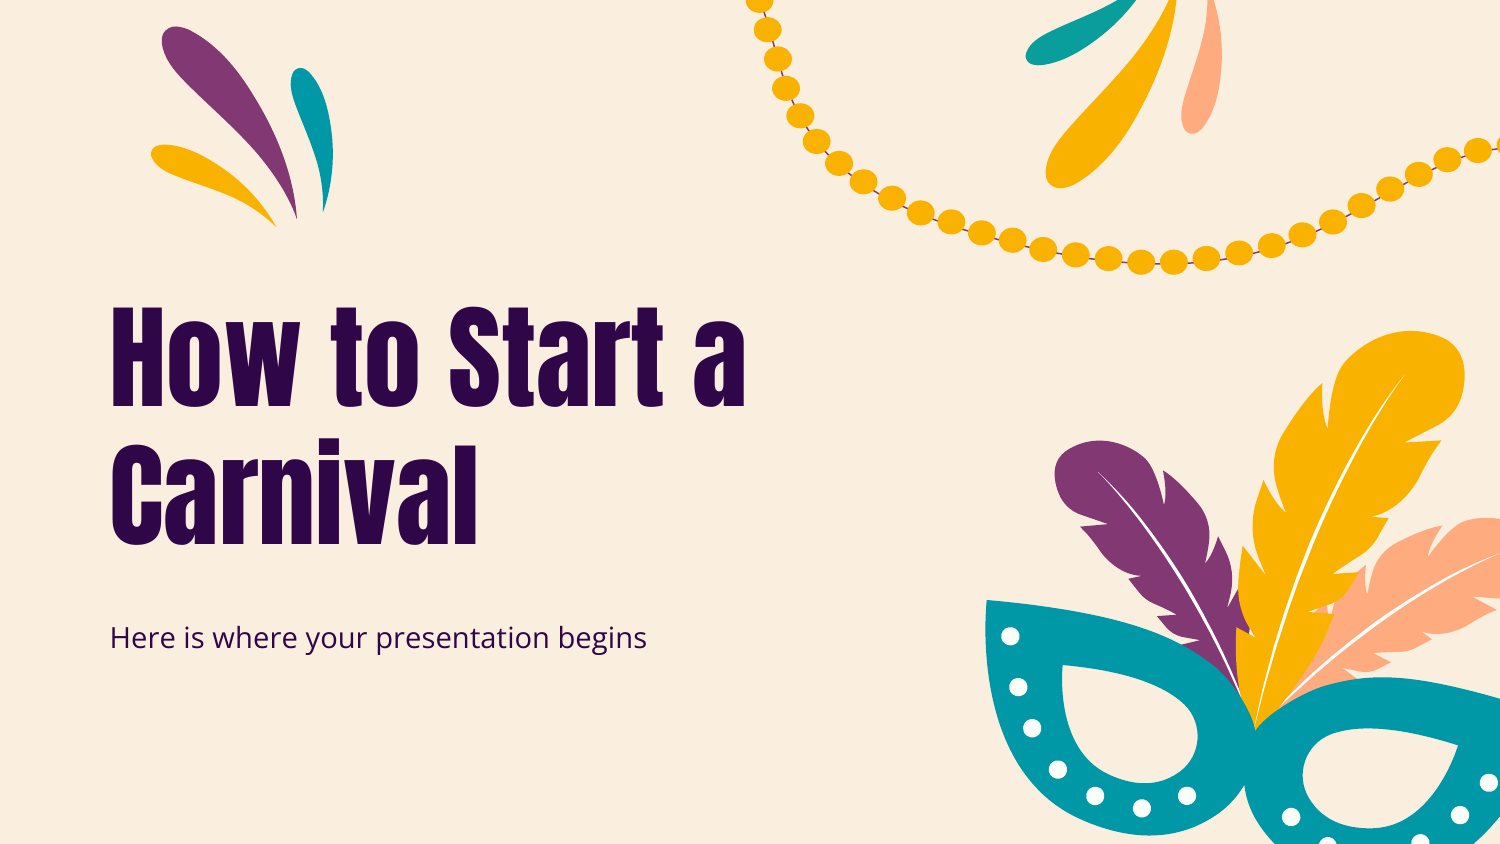

# How to Start a Carnival
Here is where your presentation begins